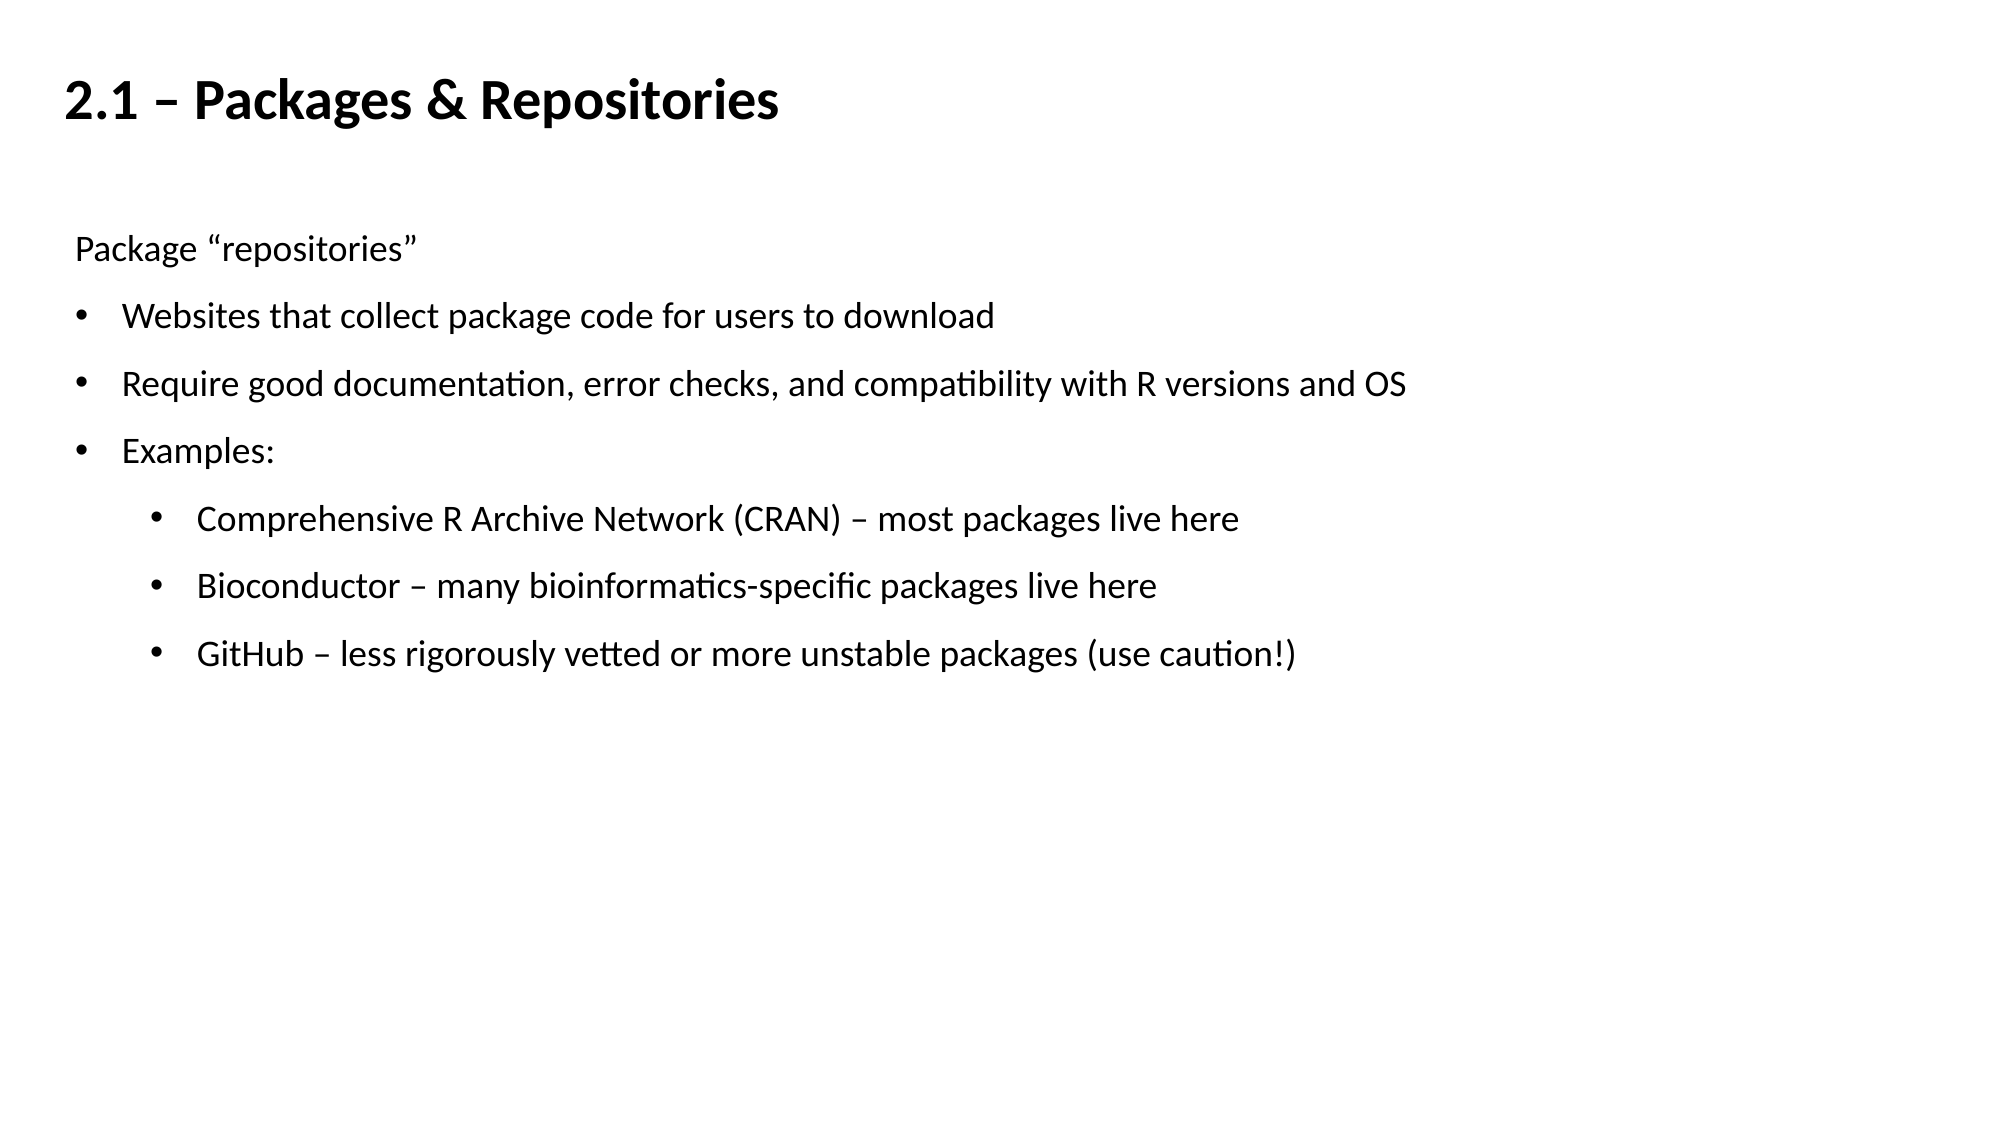

2.1 – Packages & Repositories
Package “repositories”
Websites that collect package code for users to download
Require good documentation, error checks, and compatibility with R versions and OS
Examples:
Comprehensive R Archive Network (CRAN) – most packages live here
Bioconductor – many bioinformatics-specific packages live here
GitHub – less rigorously vetted or more unstable packages (use caution!)